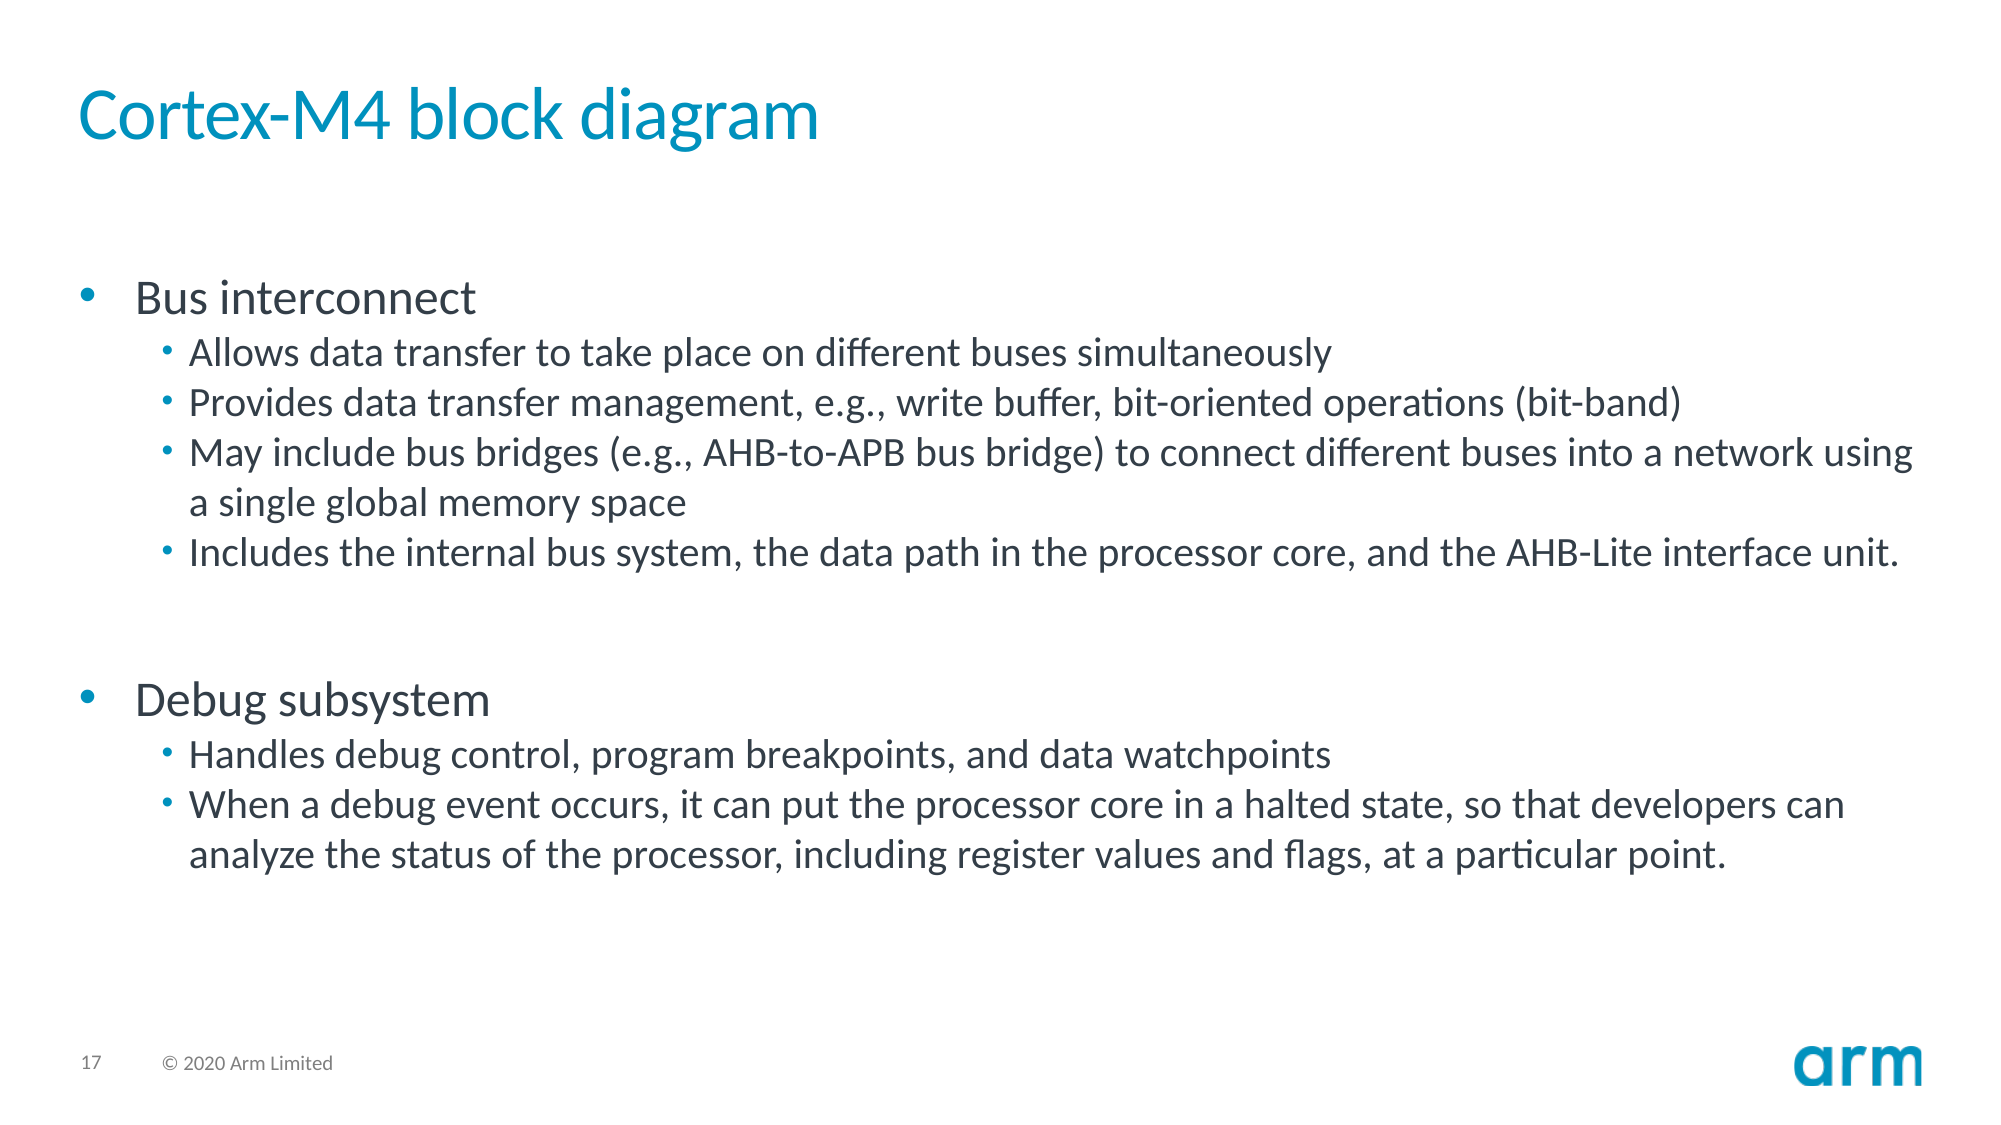

# Cortex-M4 block diagram

Bus interconnect
Allows data transfer to take place on different buses simultaneously
Provides data transfer management, e.g., write buffer, bit-oriented operations (bit-band)
May include bus bridges (e.g., AHB-to-APB bus bridge) to connect different buses into a network using a single global memory space
Includes the internal bus system, the data path in the processor core, and the AHB-Lite interface unit.

Debug subsystem
Handles debug control, program breakpoints, and data watchpoints
When a debug event occurs, it can put the processor core in a halted state, so that developers can analyze the status of the processor, including register values and flags, at a particular point.